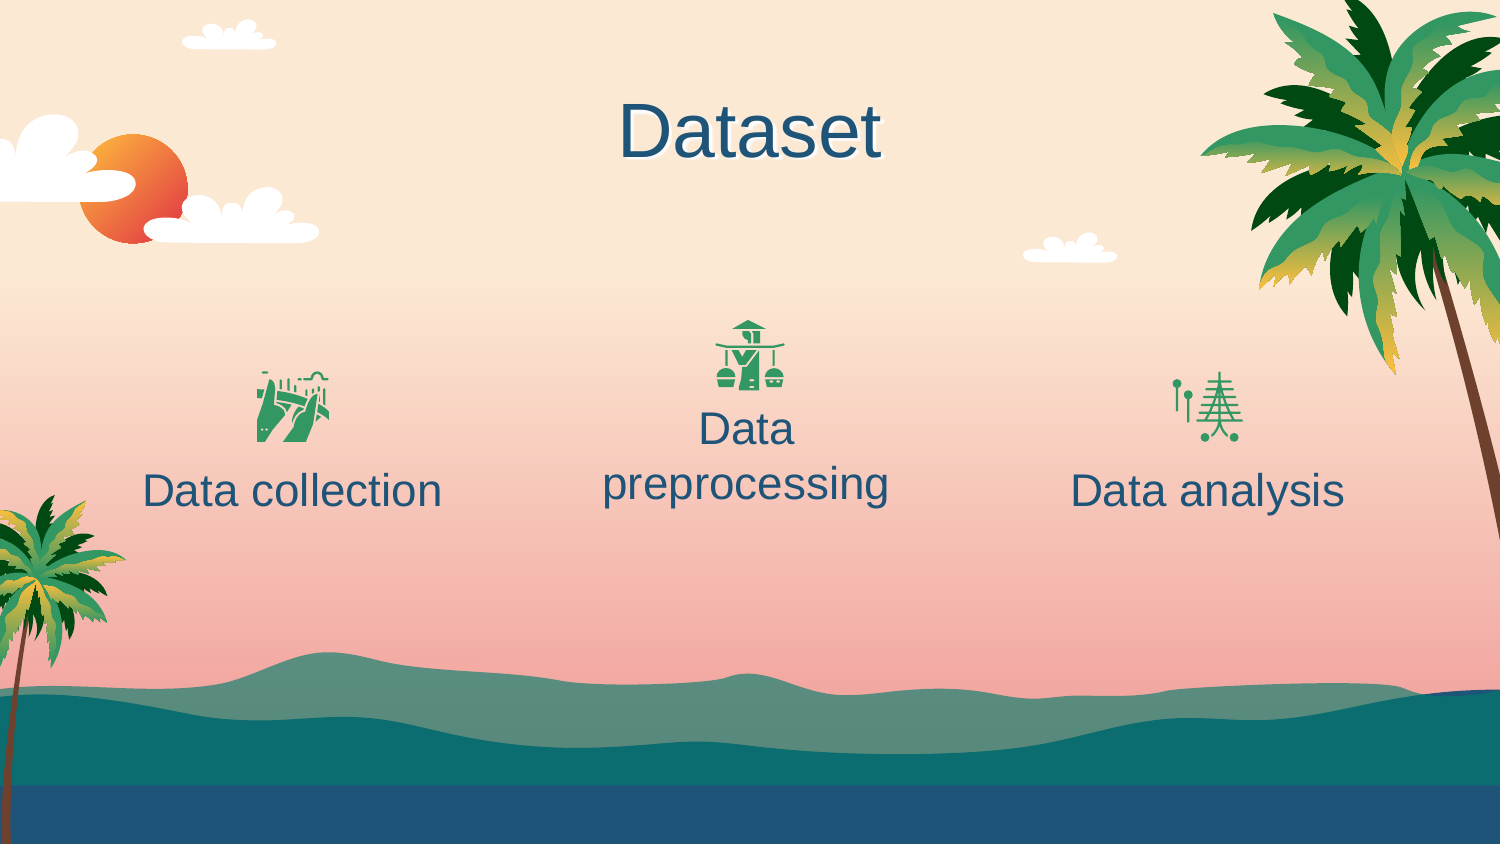

# Dataset

Data preprocessing
Data collection
Data analysis